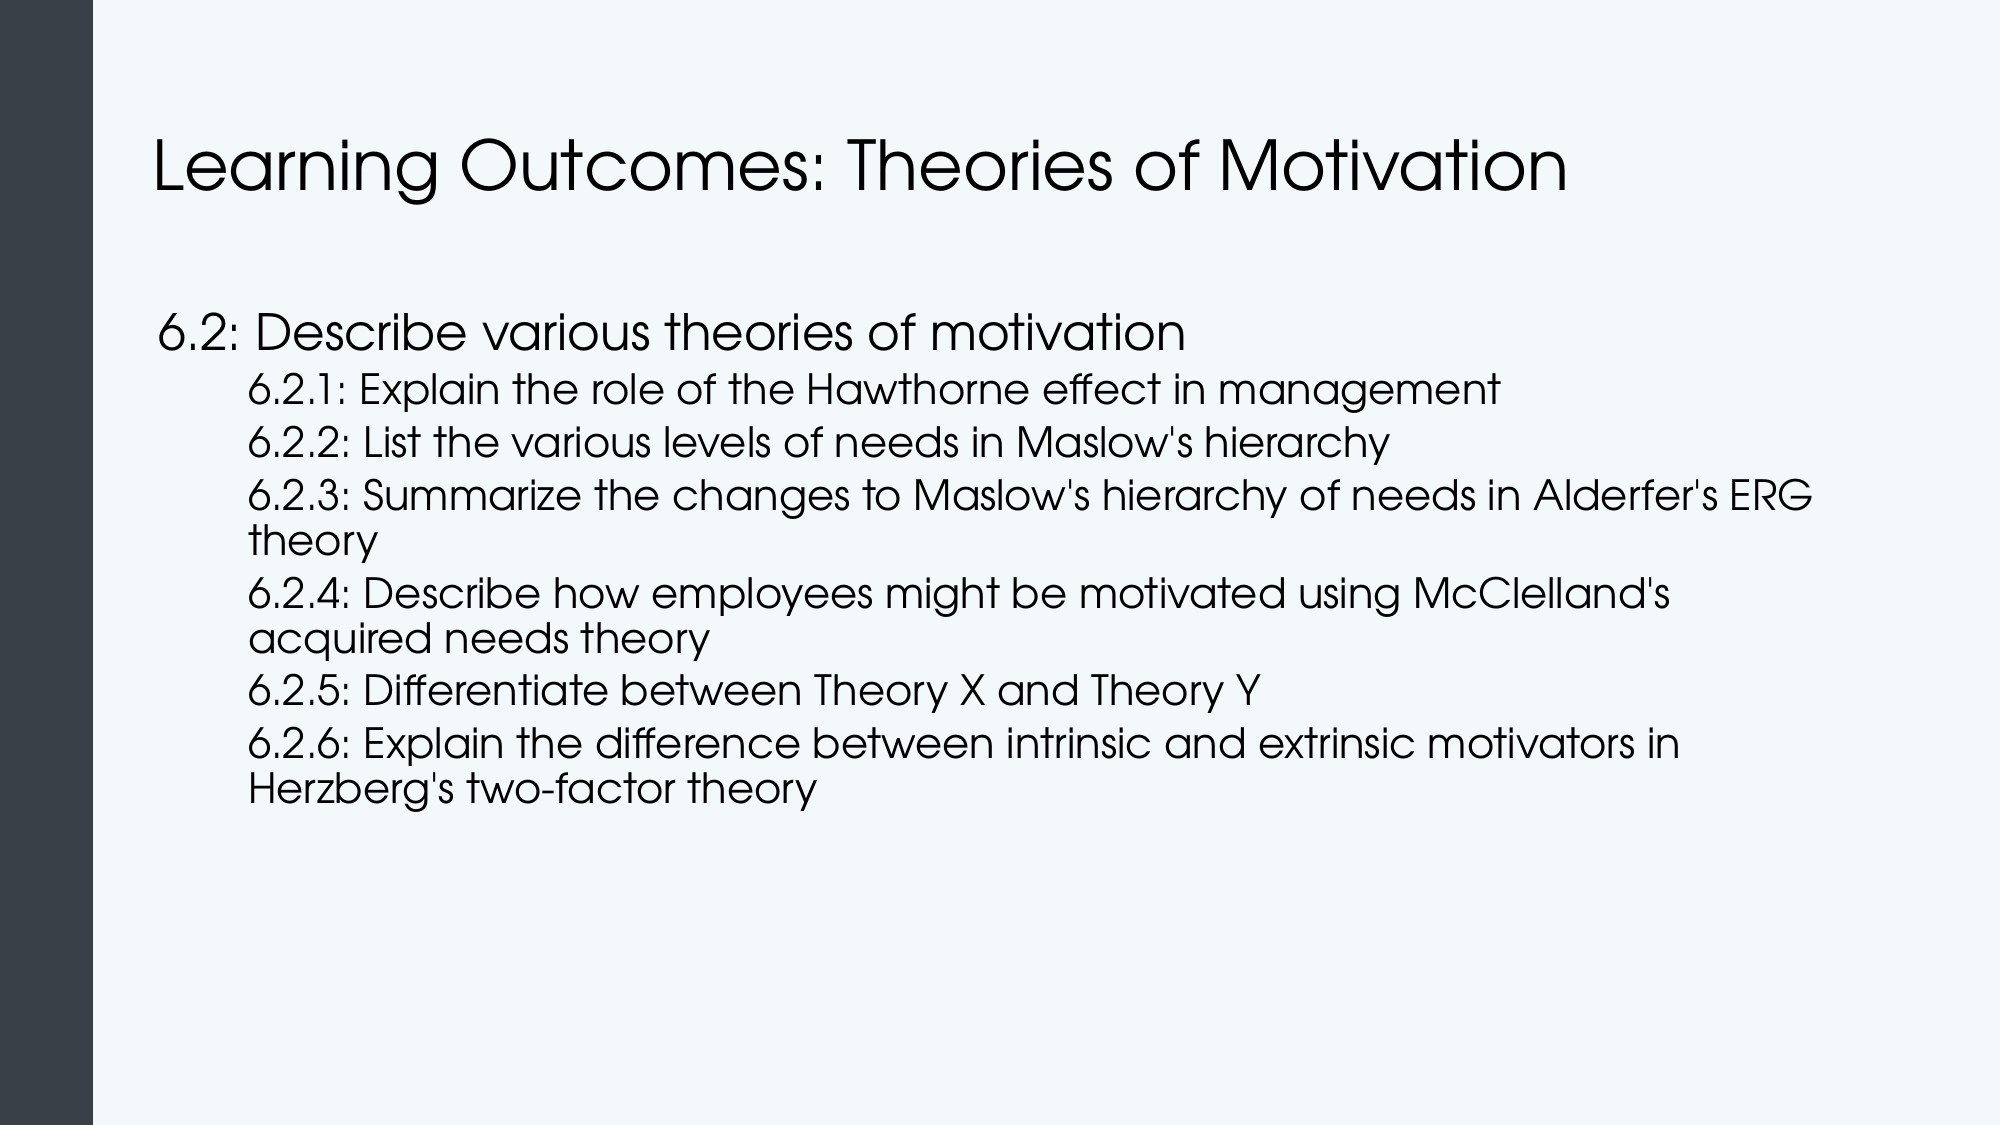

# Learning Outcomes: Theories of Motivation
6.2: Describe various theories of motivation
6.2.1: Explain the role of the Hawthorne effect in management
6.2.2: List the various levels of needs in Maslow's hierarchy
6.2.3: Summarize the changes to Maslow's hierarchy of needs in Alderfer's ERG theory
6.2.4: Describe how employees might be motivated using McClelland's acquired needs theory
6.2.5: Differentiate between Theory X and Theory Y
6.2.6: Explain the difference between intrinsic and extrinsic motivators in Herzberg's two-factor theory